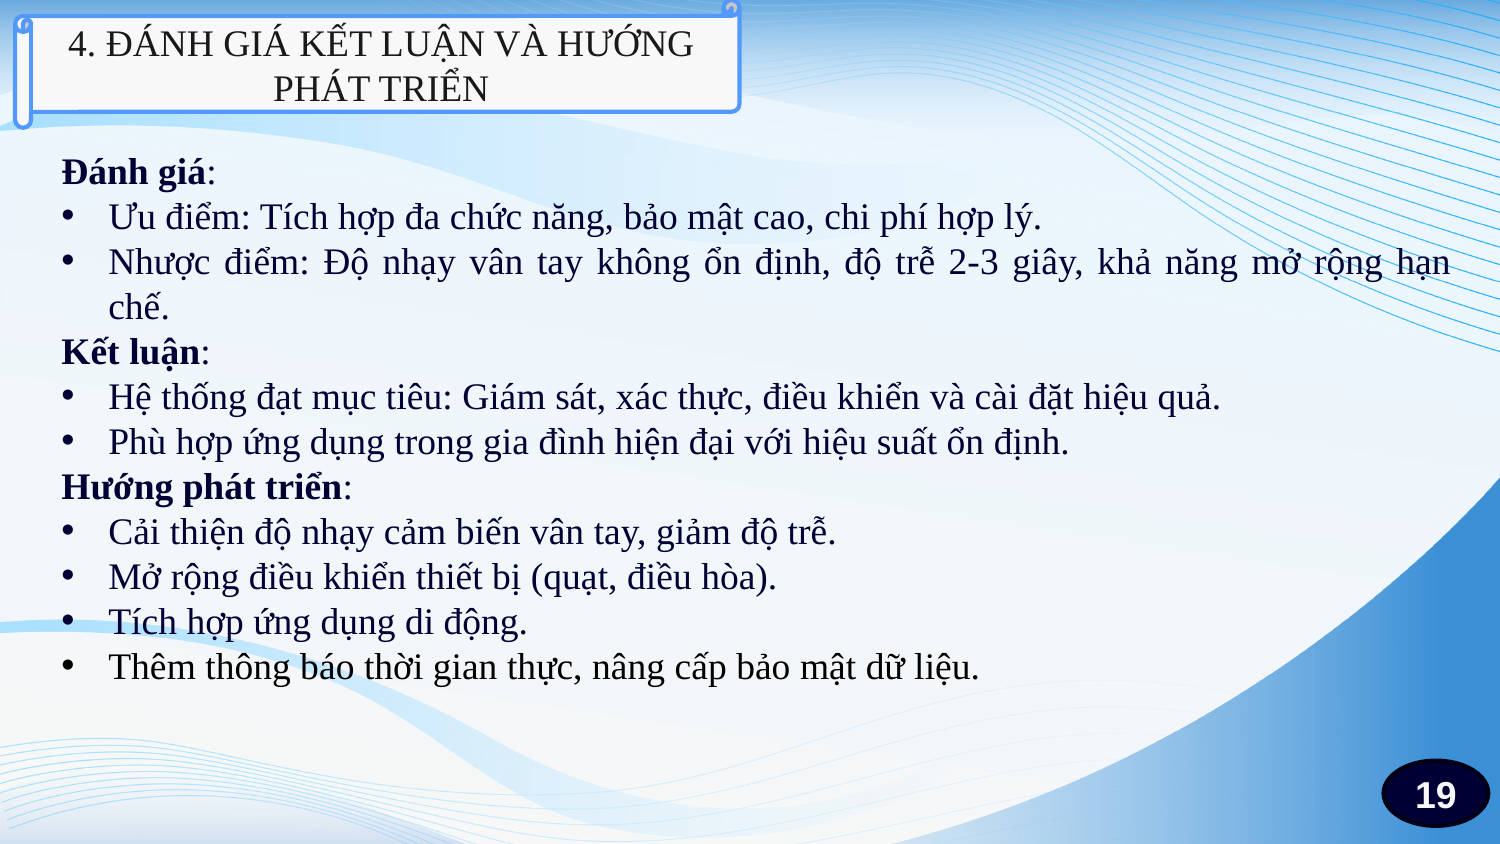

4. ĐÁNH GIÁ KẾT LUẬN VÀ HƯỚNG PHÁT TRIỂN
Đánh giá:
Ưu điểm: Tích hợp đa chức năng, bảo mật cao, chi phí hợp lý.
Nhược điểm: Độ nhạy vân tay không ổn định, độ trễ 2-3 giây, khả năng mở rộng hạn chế.
Kết luận:
Hệ thống đạt mục tiêu: Giám sát, xác thực, điều khiển và cài đặt hiệu quả.
Phù hợp ứng dụng trong gia đình hiện đại với hiệu suất ổn định.
Hướng phát triển:
Cải thiện độ nhạy cảm biến vân tay, giảm độ trễ.
Mở rộng điều khiển thiết bị (quạt, điều hòa).
Tích hợp ứng dụng di động.
Thêm thông báo thời gian thực, nâng cấp bảo mật dữ liệu.

19